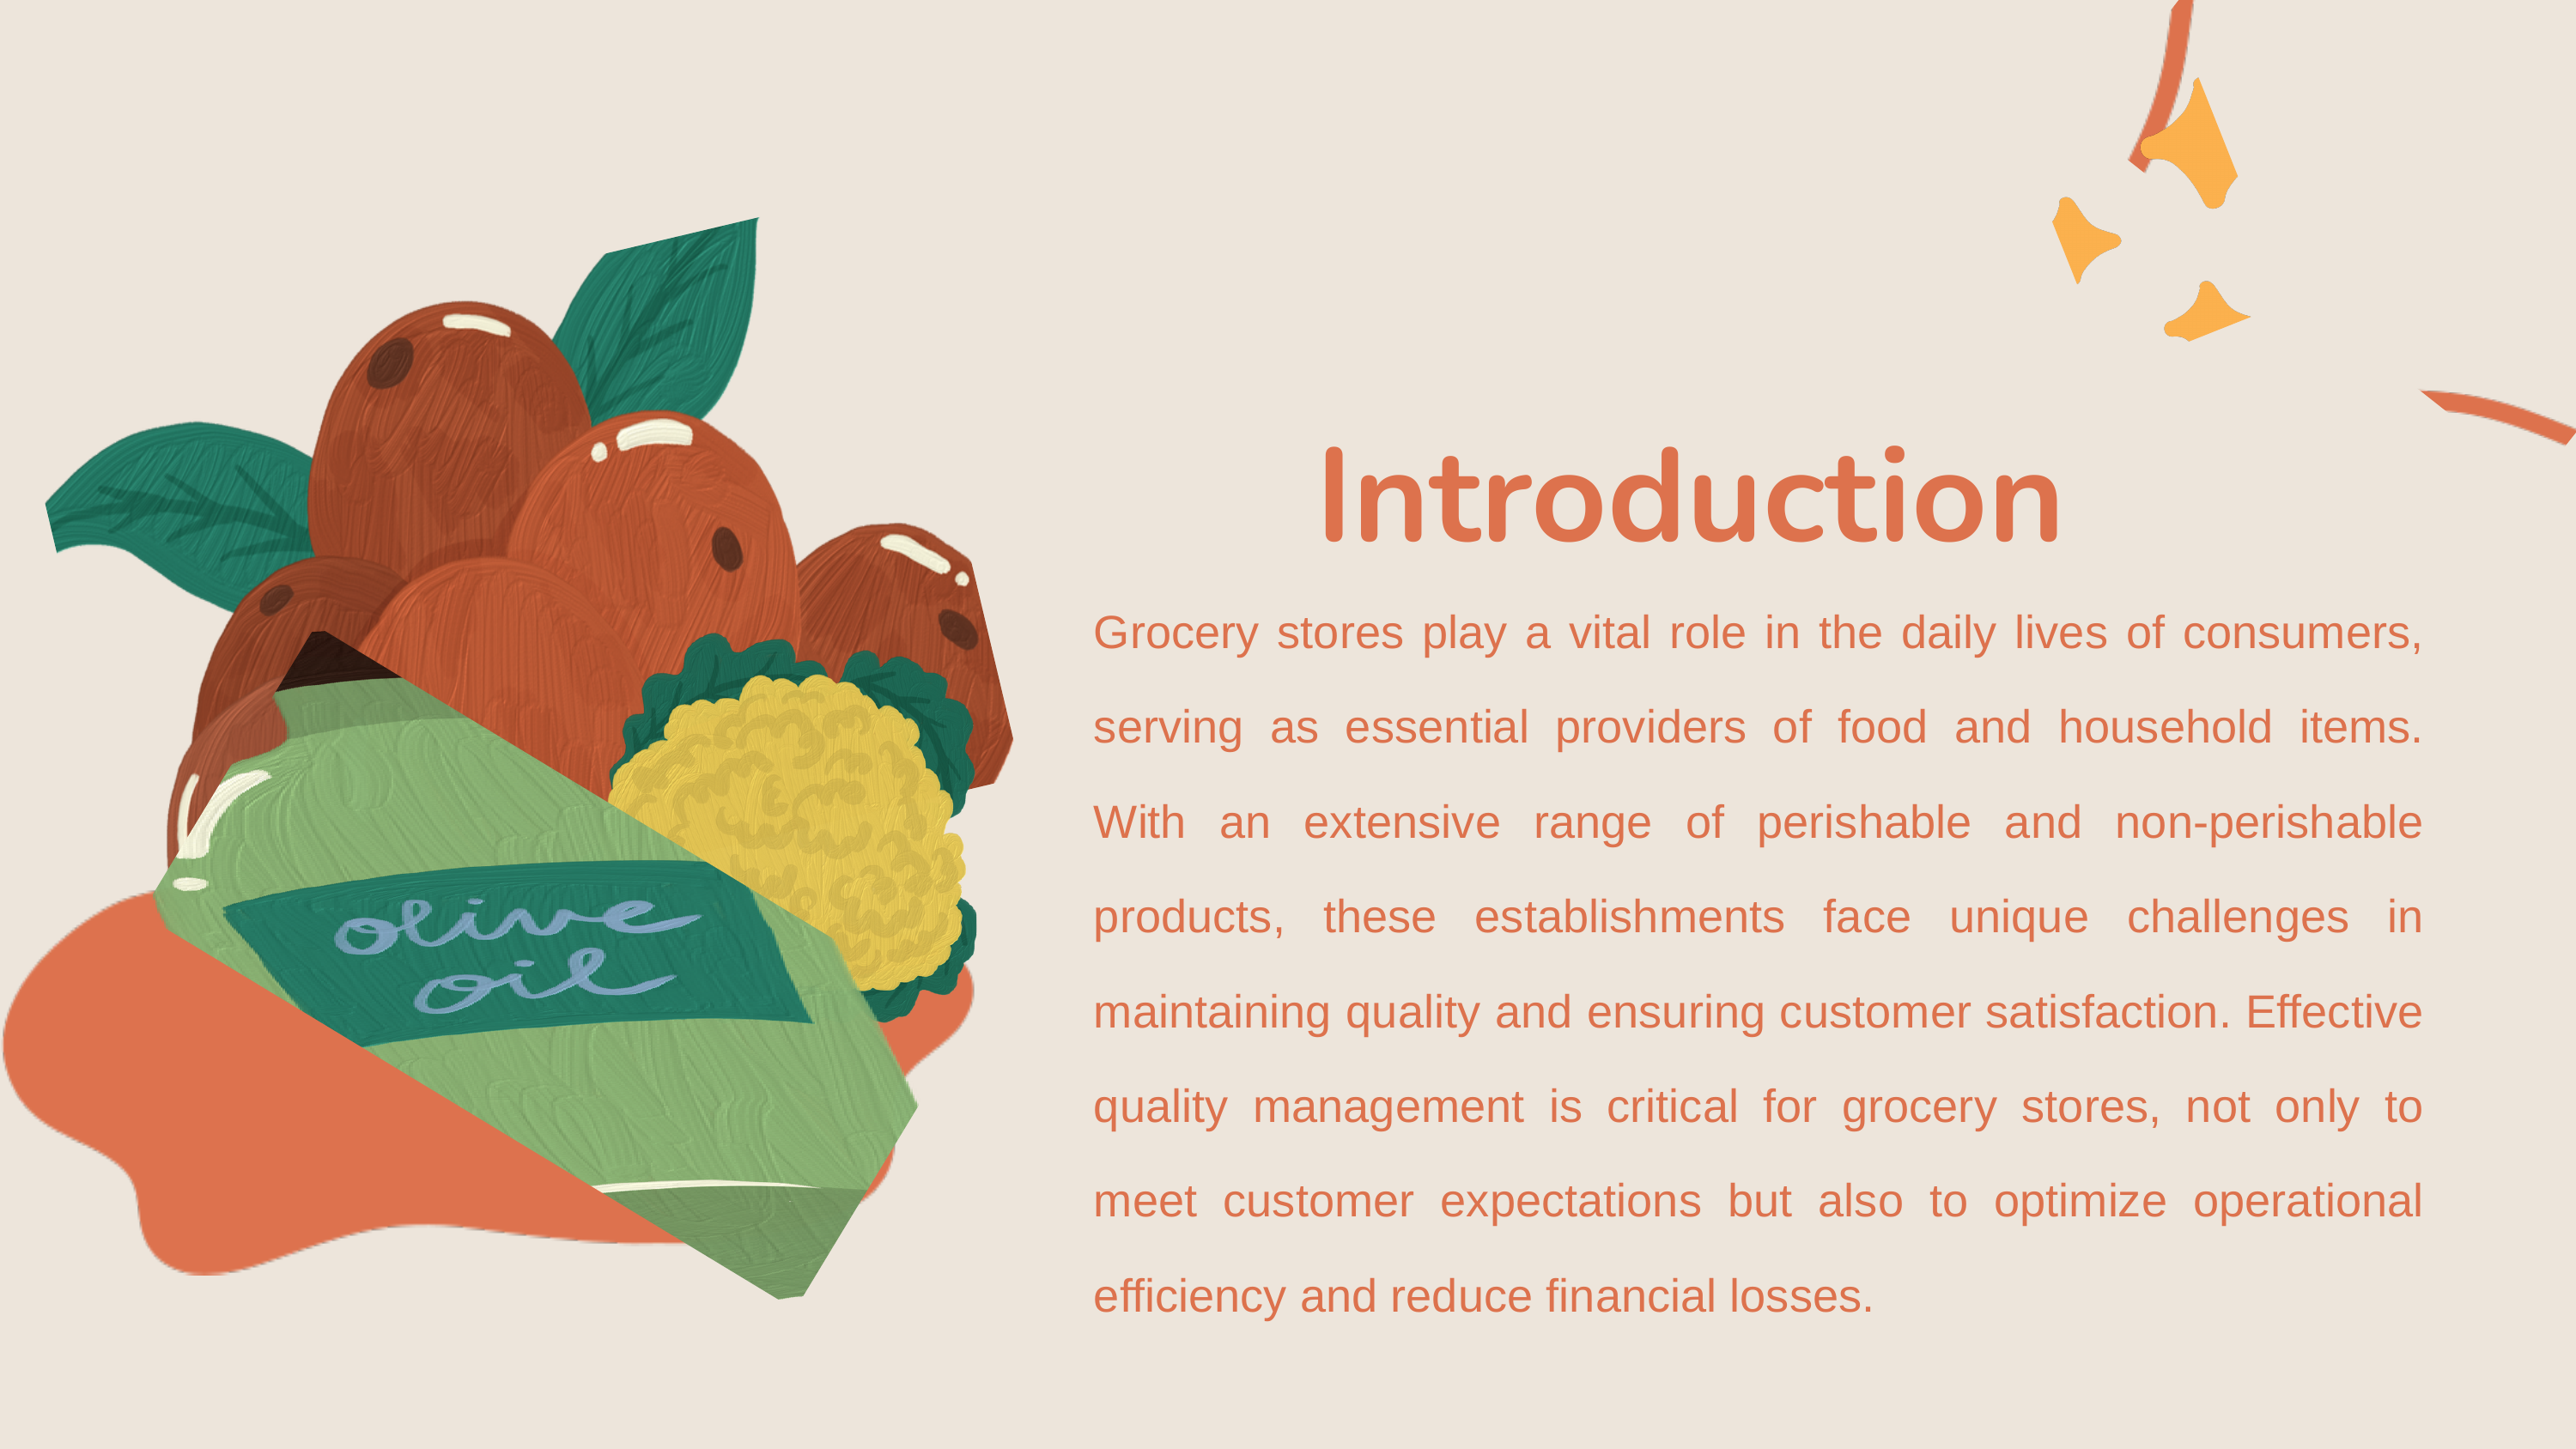

Introduction
Grocery stores play a vital role in the daily lives of consumers, serving as essential providers of food and household items. With an extensive range of perishable and non-perishable products, these establishments face unique challenges in maintaining quality and ensuring customer satisfaction. Effective quality management is critical for grocery stores, not only to meet customer expectations but also to optimize operational efficiency and reduce financial losses.